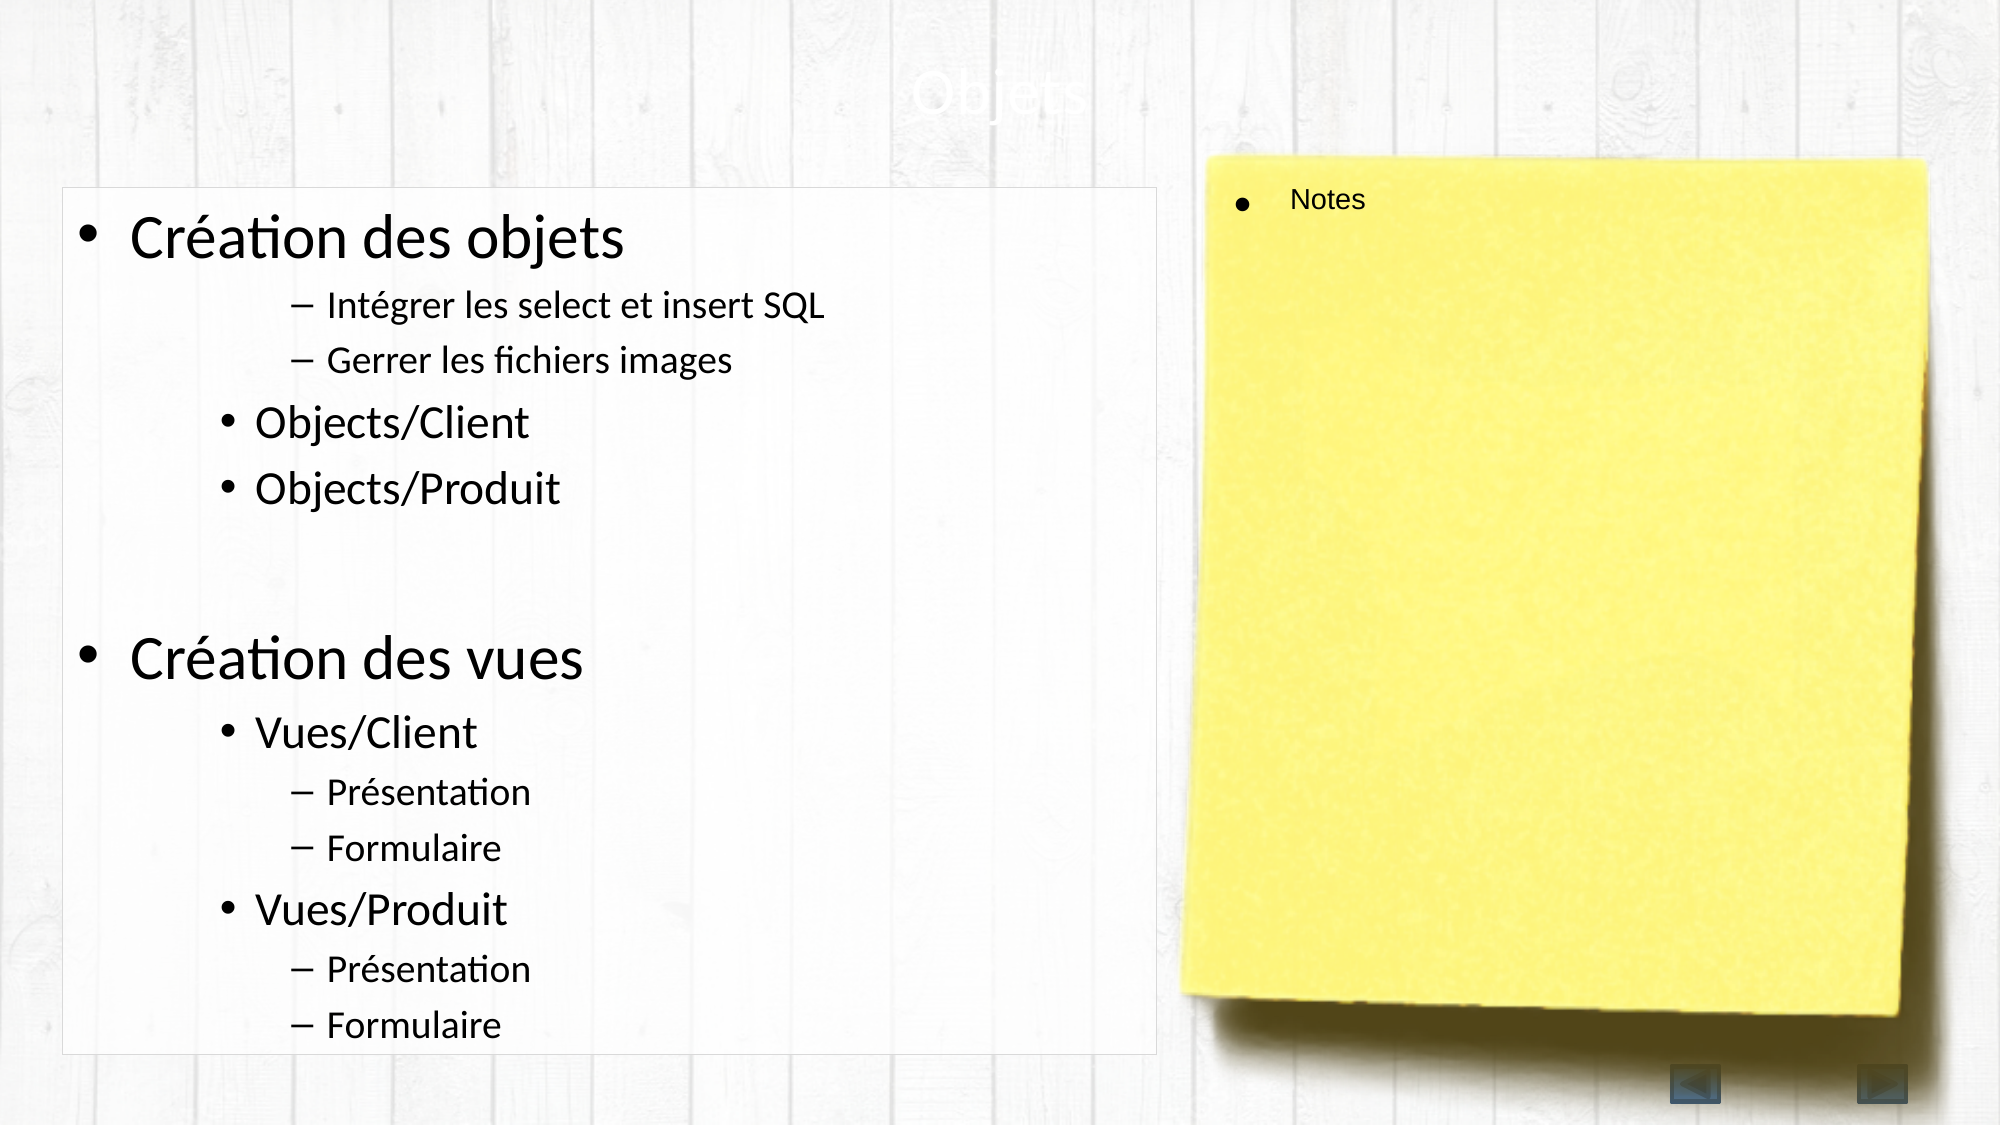

# Objets
Notes
Création des objets
Intégrer les select et insert SQL
Gerrer les fichiers images
Objects/Client
Objects/Produit

Création des vues
Vues/Client
Présentation
Formulaire
Vues/Produit
Présentation
Formulaire